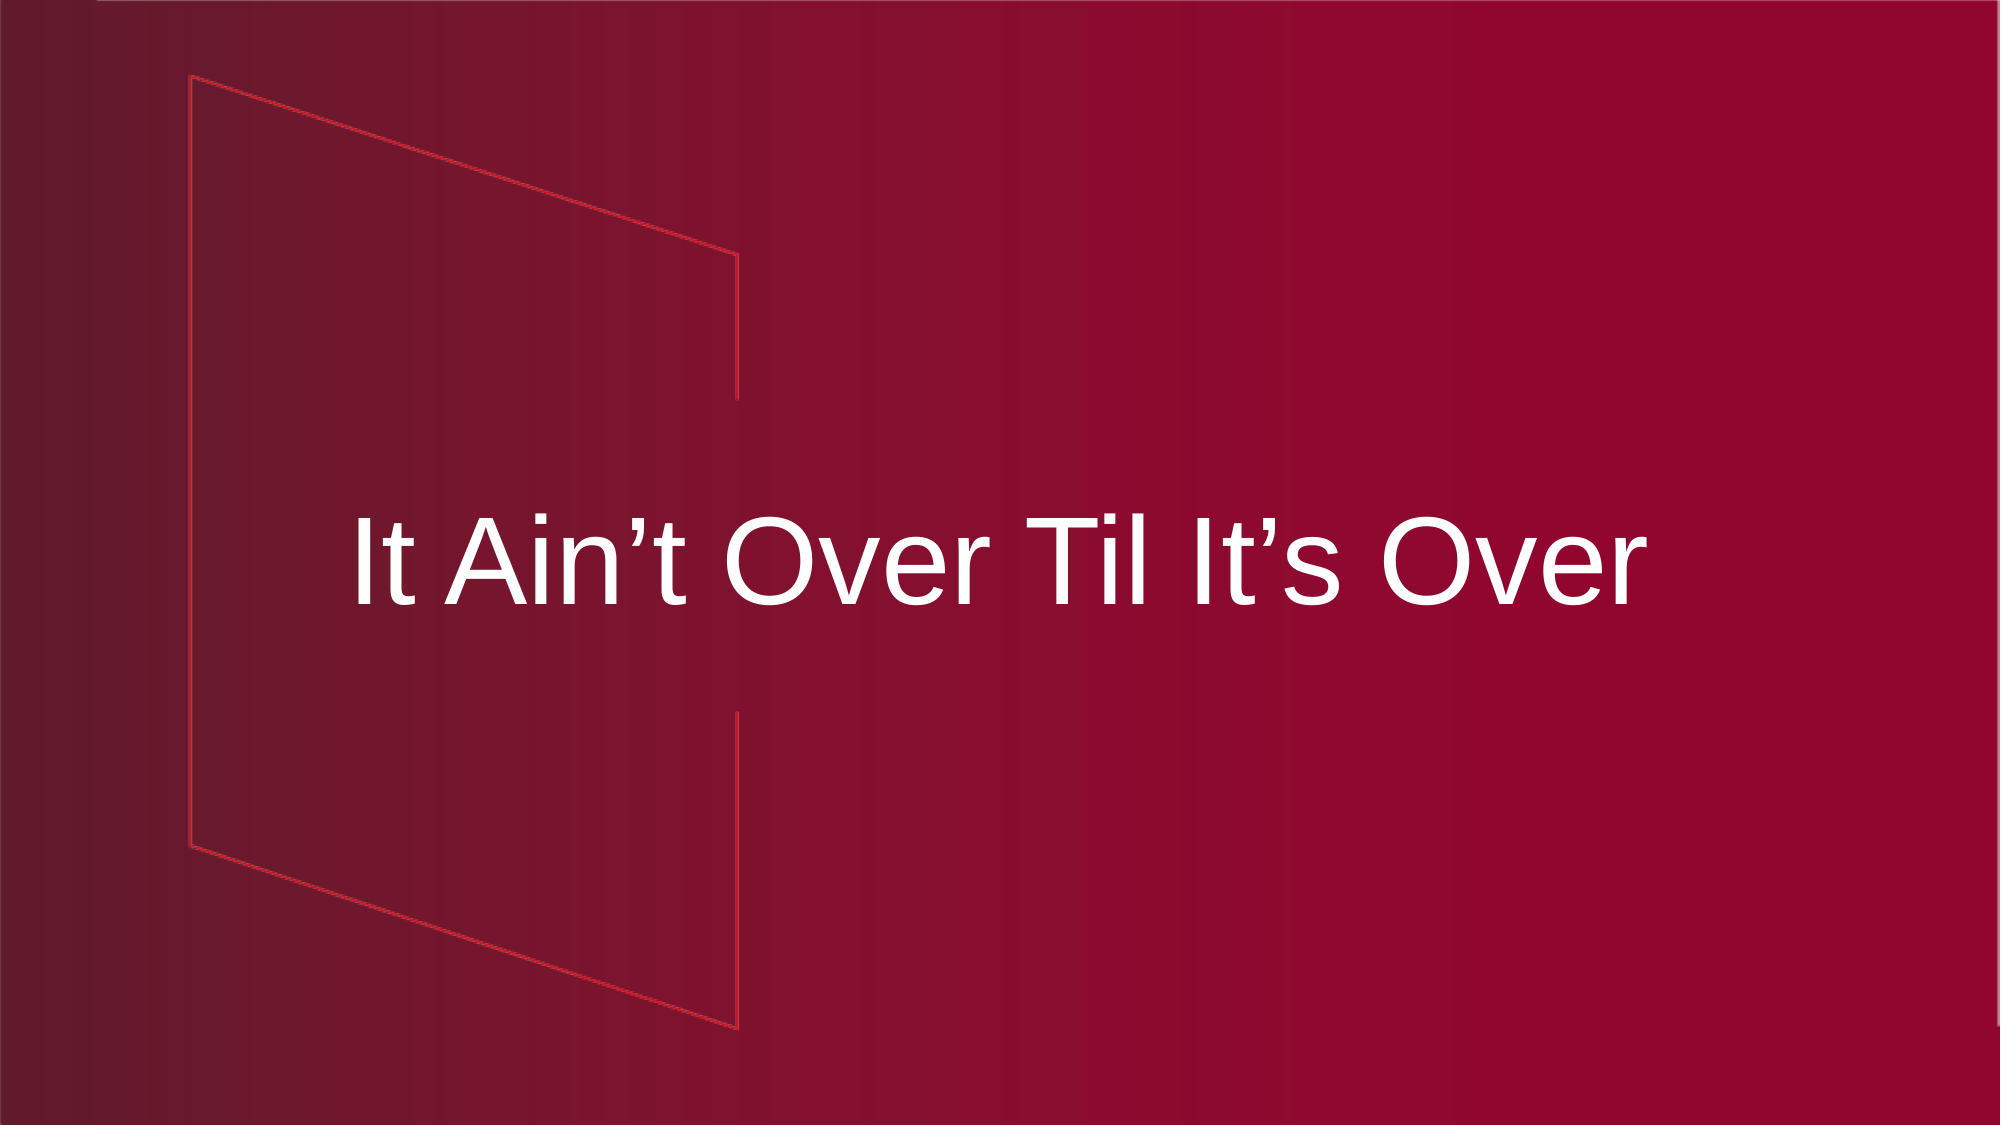

# It Ain’t Over Til It’s Over